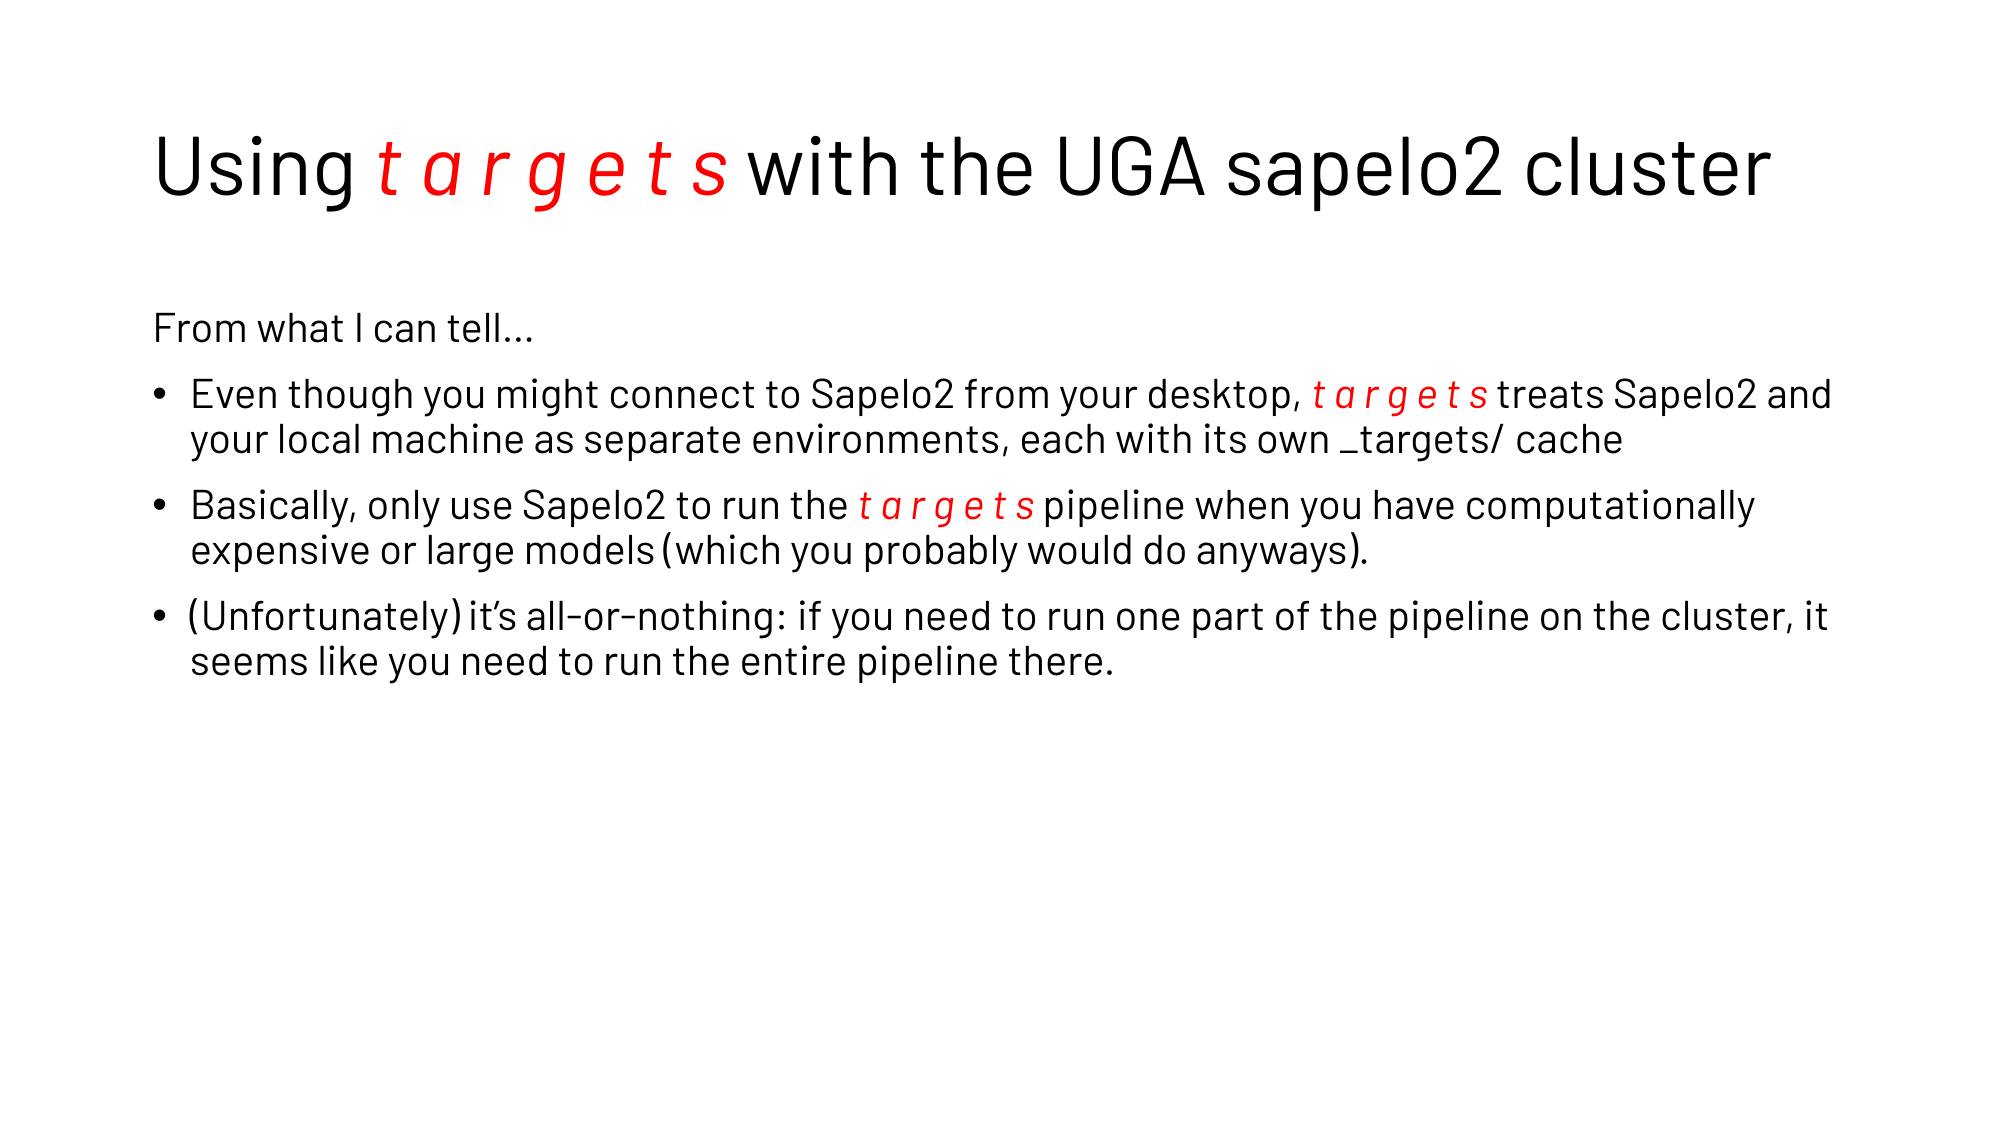

# Using t a r g e t s with the UGA sapelo2 cluster
From what I can tell…
Even though you might connect to Sapelo2 from your desktop, t a r g e t s treats Sapelo2 and your local machine as separate environments, each with its own _targets/ cache
Basically, only use Sapelo2 to run the t a r g e t s pipeline when you have computationally expensive or large models (which you probably would do anyways).
(Unfortunately) it’s all-or-nothing: if you need to run one part of the pipeline on the cluster, it seems like you need to run the entire pipeline there.